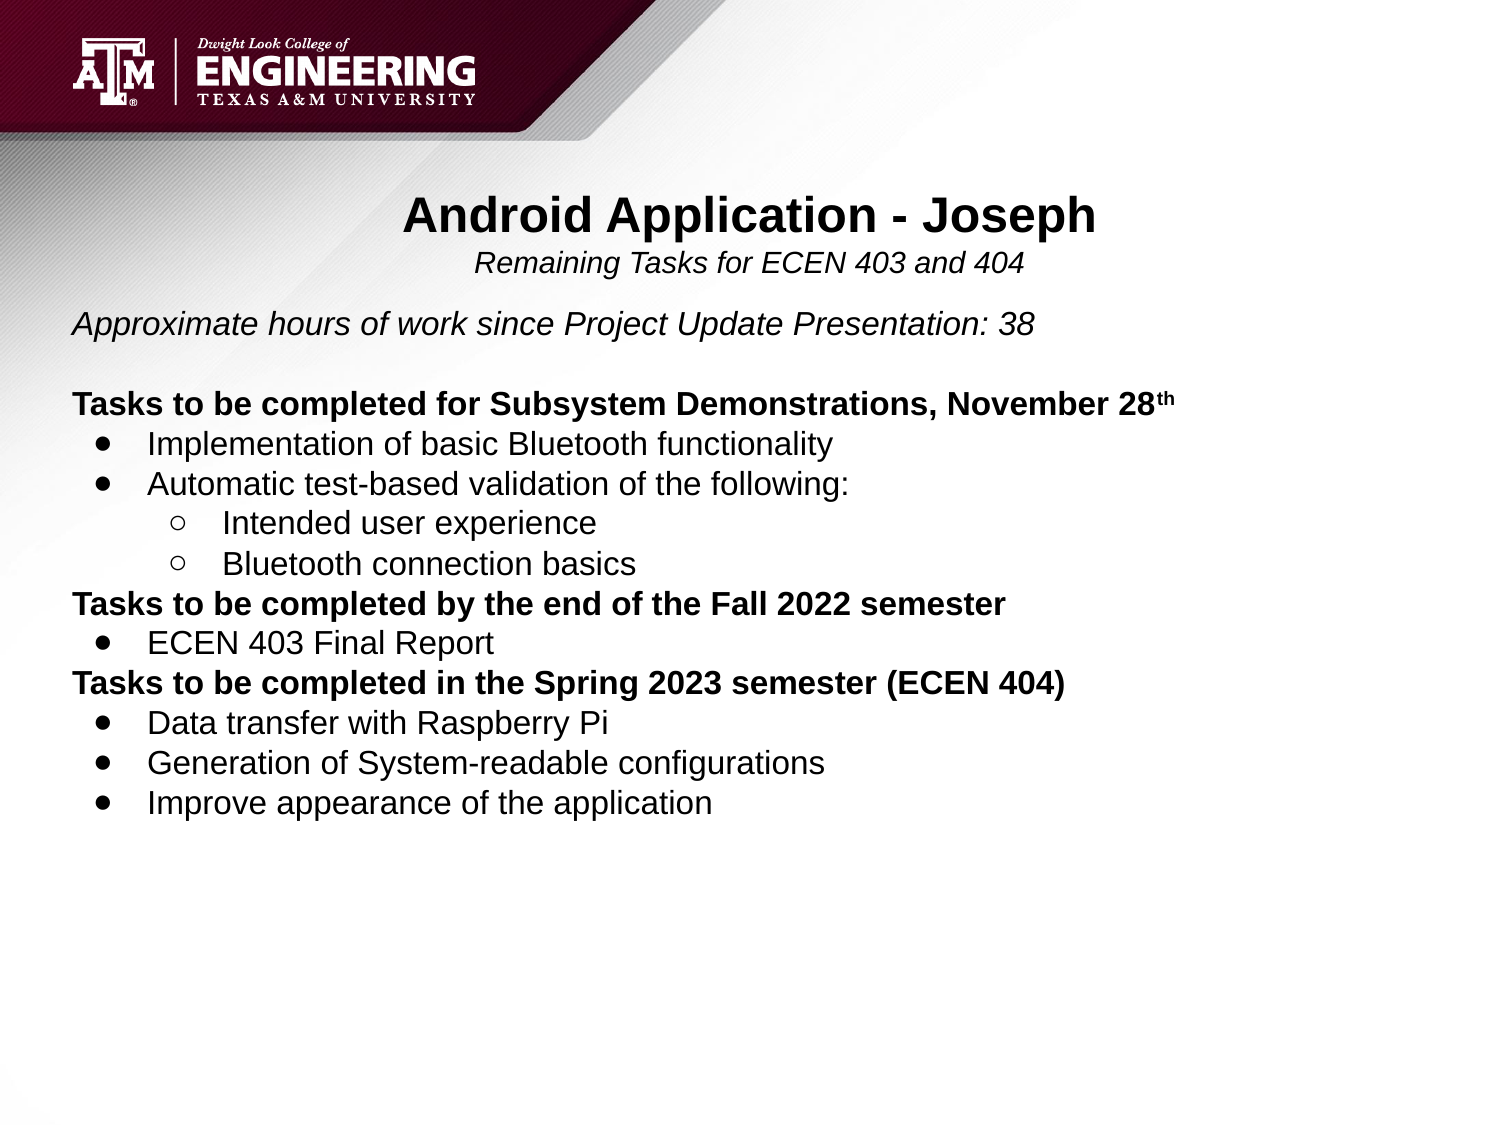

# Android Application - Joseph
Remaining Tasks for ECEN 403 and 404
Approximate hours of work since Project Update Presentation: 38

Tasks to be completed for Subsystem Demonstrations, November 28th
Implementation of basic Bluetooth functionality
Automatic test-based validation of the following:
Intended user experience
Bluetooth connection basics
Tasks to be completed by the end of the Fall 2022 semester
ECEN 403 Final Report
Tasks to be completed in the Spring 2023 semester (ECEN 404)
Data transfer with Raspberry Pi
Generation of System-readable configurations
Improve appearance of the application